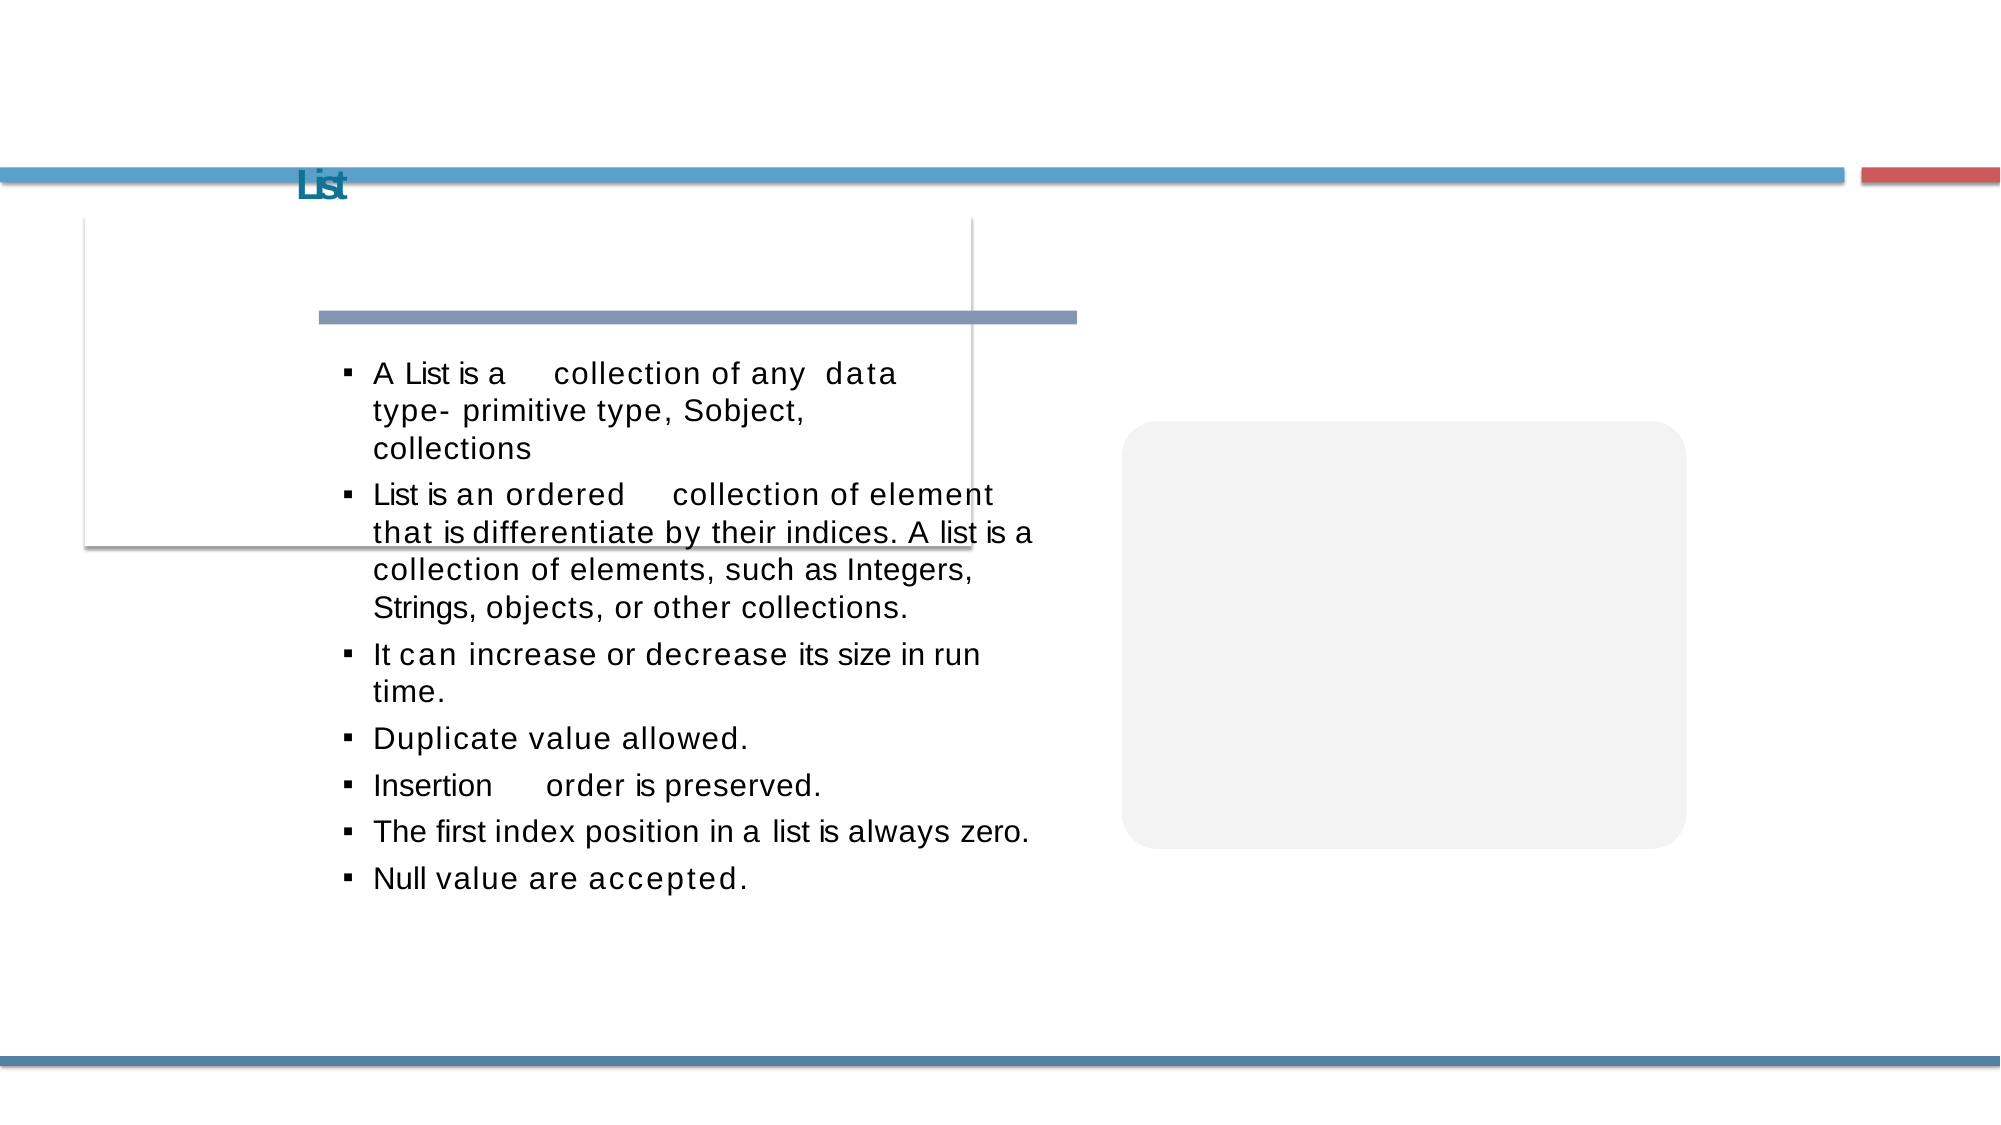

# List

A List is a	collection of any	data type- primitive type, Sobject, collections
List is an ordered	collection of element that is differentiate by their indices. A list is a collection of elements, such as Integers, Strings, objects, or other collections.
It can increase or decrease its size in run time.
Duplicate value allowed.
Insertion	order is preserved.
The first index position in a list is always zero.
Null value are accepted.